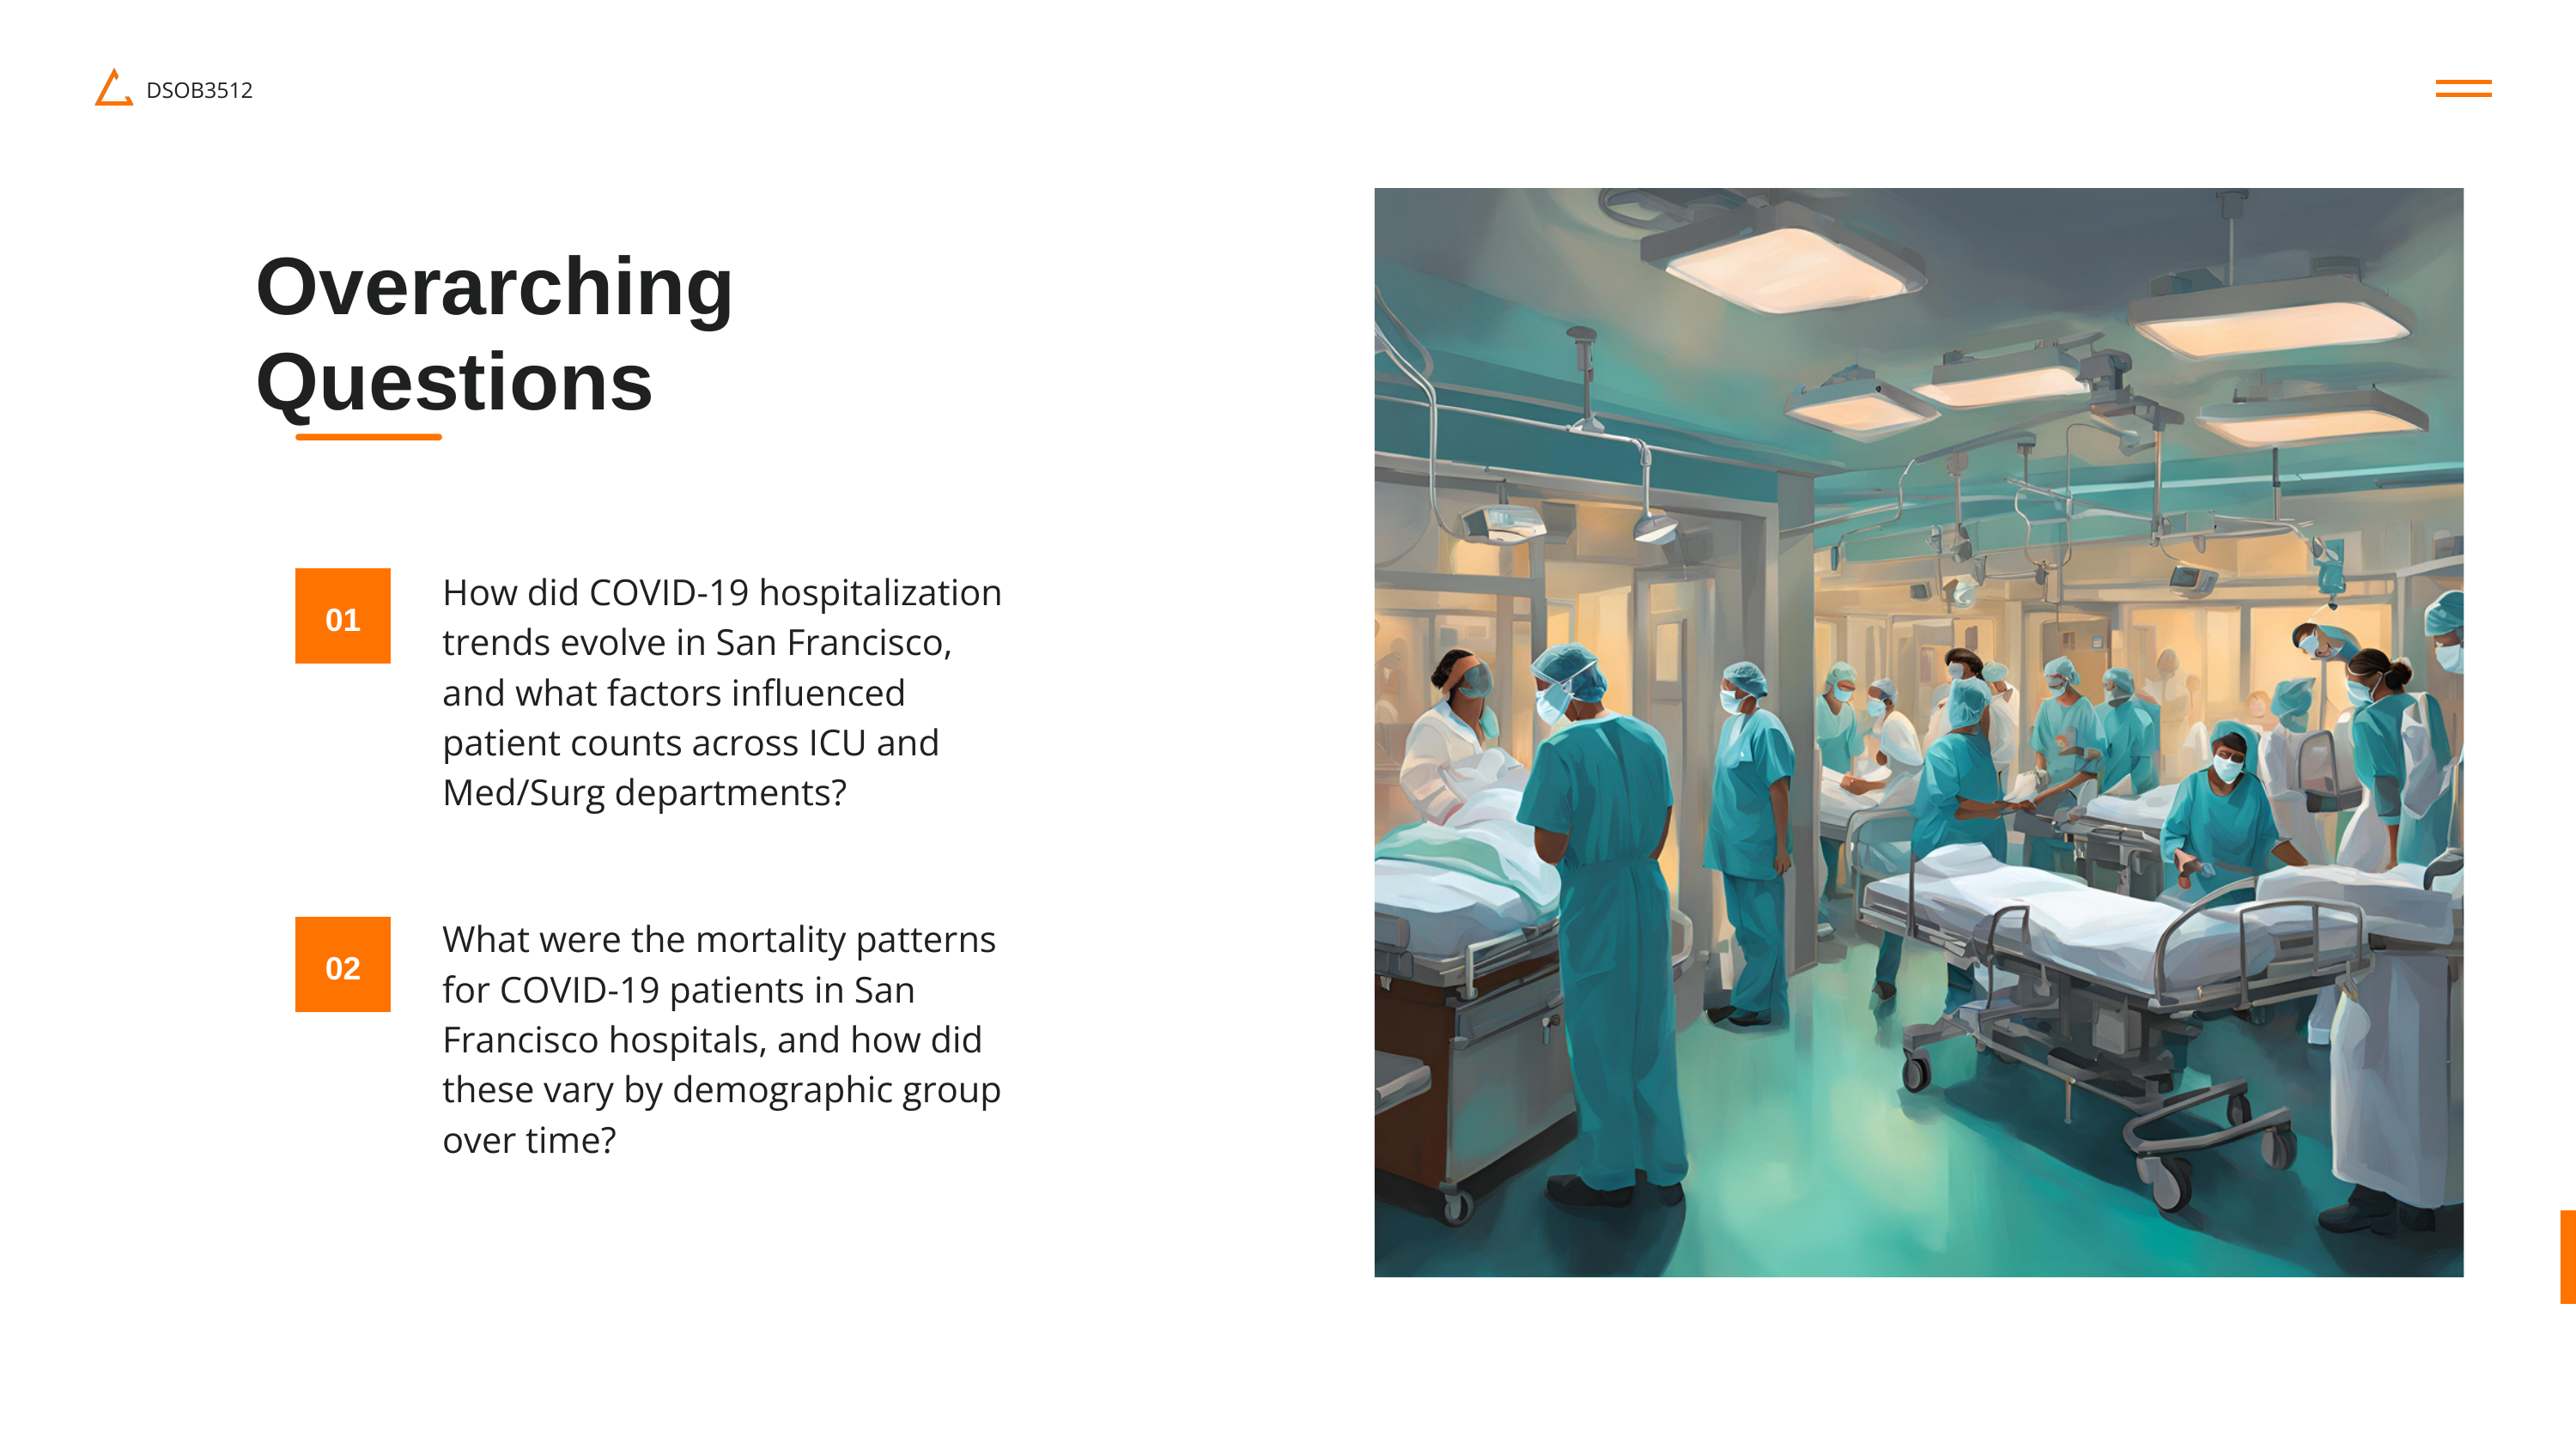

DSOB3512

Overarching Questions

How did COVID-19 hospitalization trends evolve in San Francisco, and what factors influenced patient counts across ICU and Med/Surg departments?

01
What were the mortality patterns for COVID-19 patients in San Francisco hospitals, and how did these vary by demographic group over time?

02